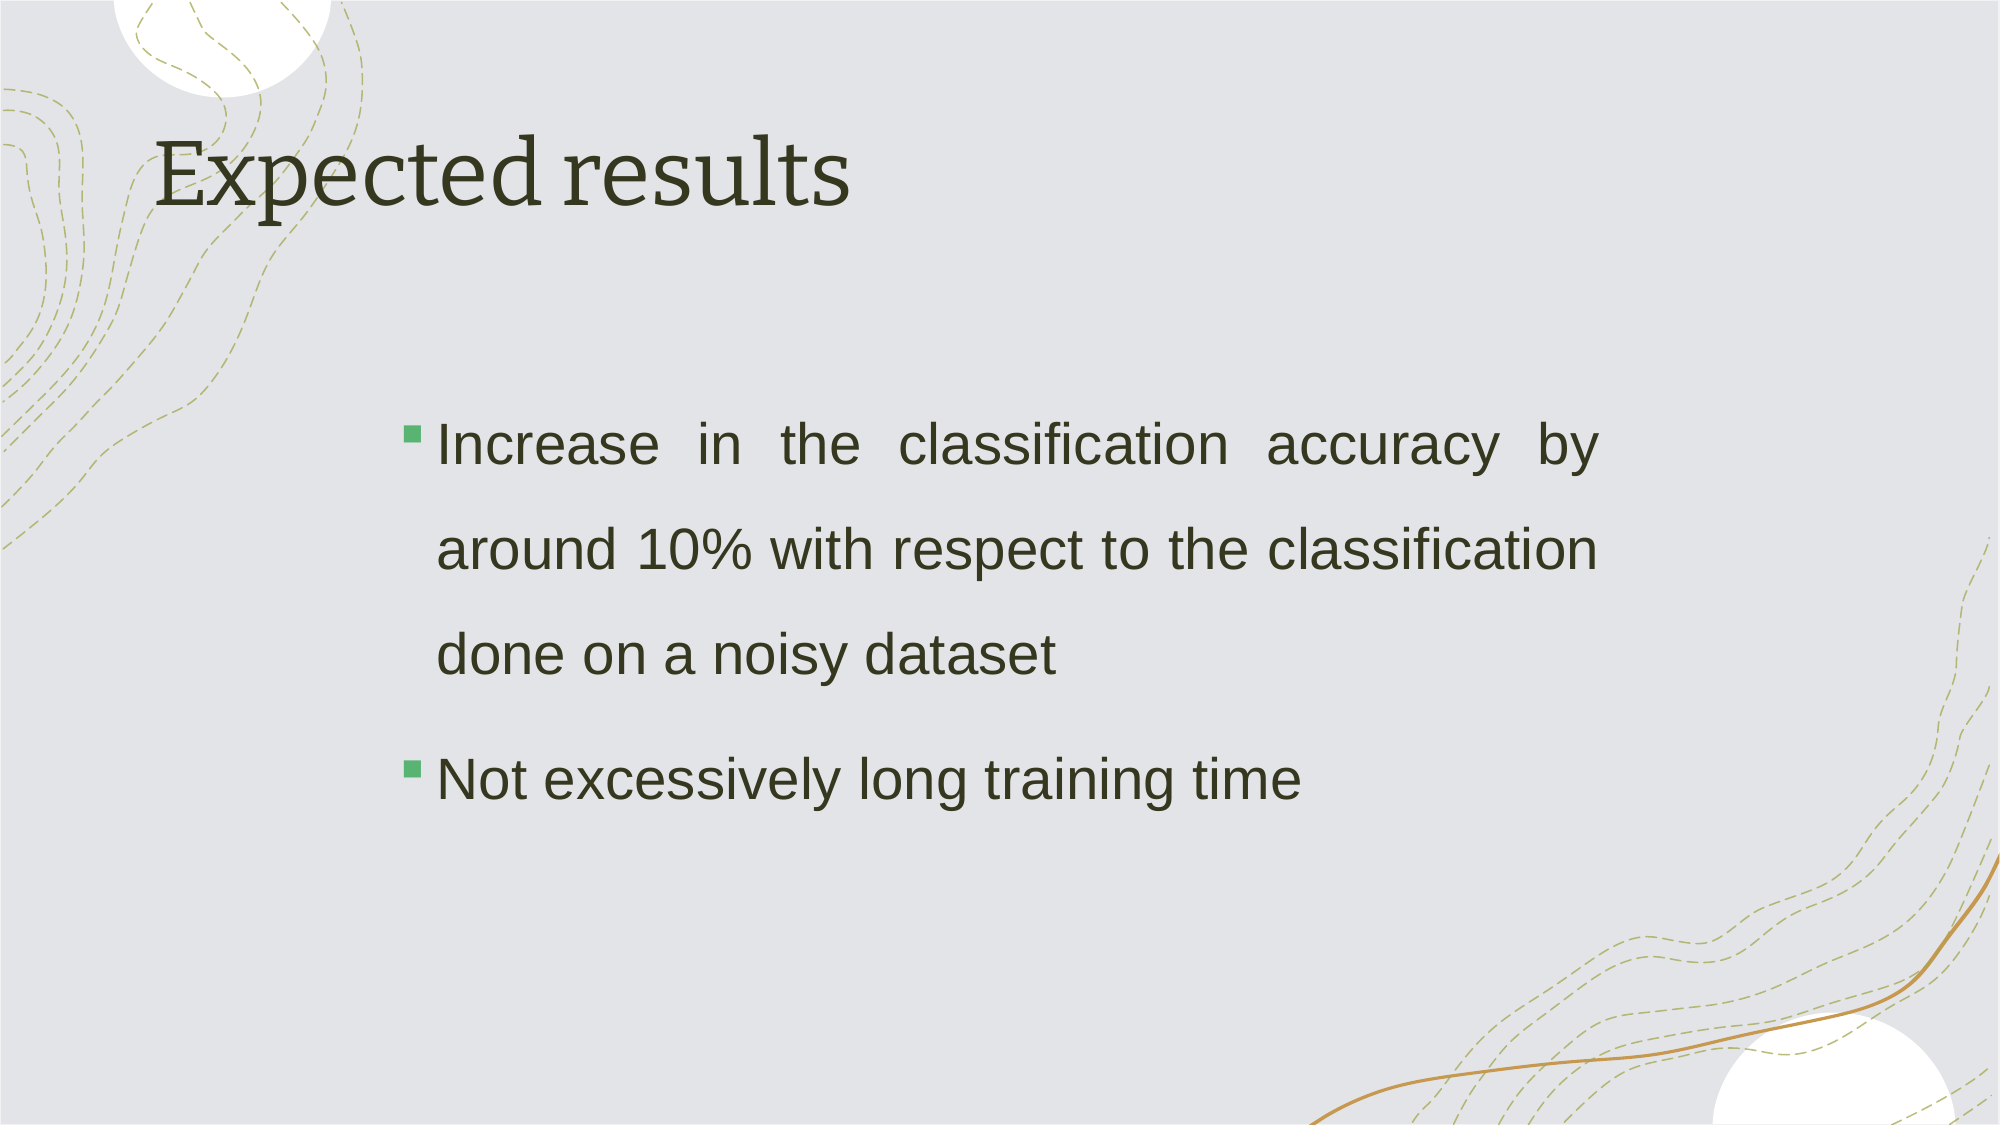

# Expected results
Increase in the classification accuracy by around 10% with respect to the classification done on a noisy dataset
Not excessively long training time